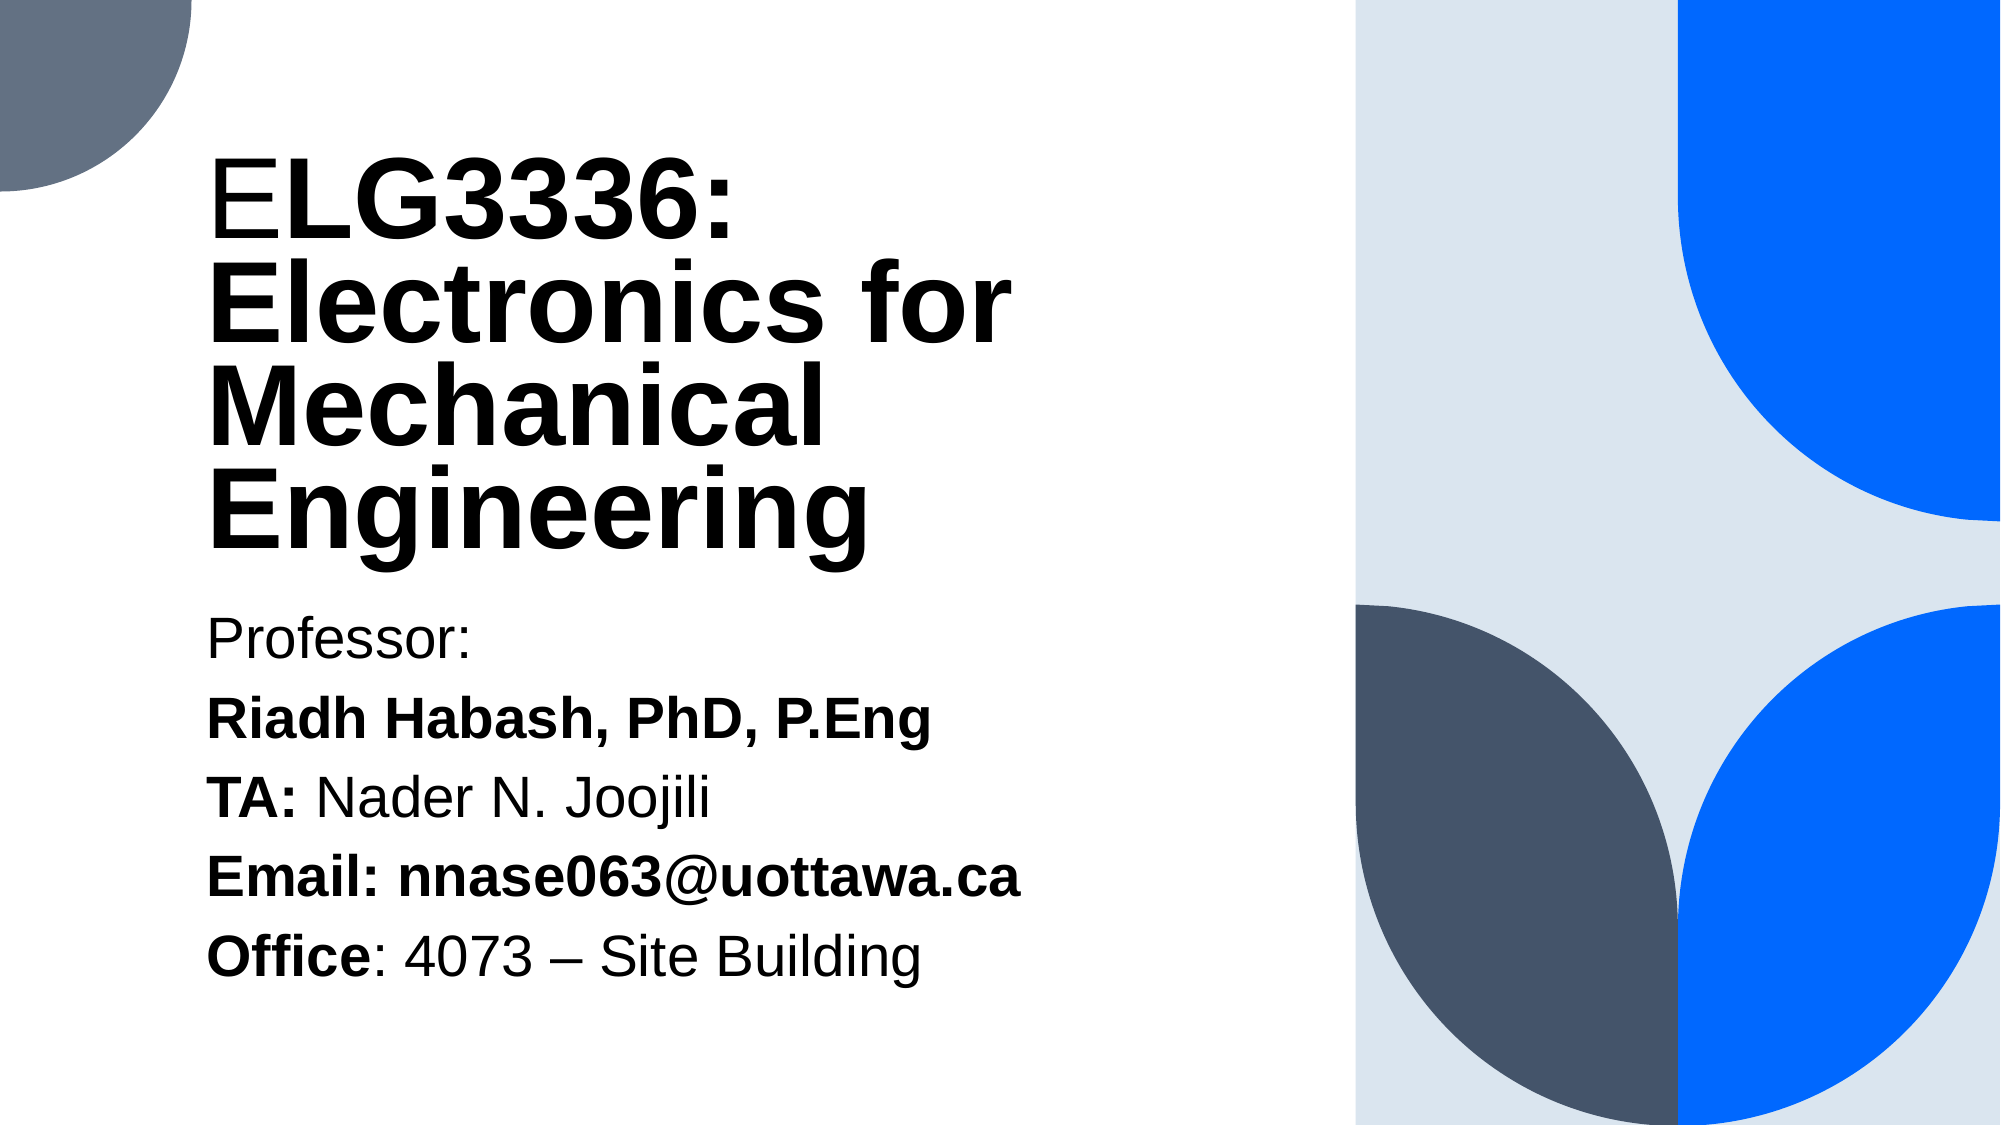

# ELG3336: Electronics for Mechanical Engineering
Professor:
Riadh Habash, PhD, P.Eng
TA: Nader N. Joojili
Email: nnase063@uottawa.ca
Office: 4073 – Site Building